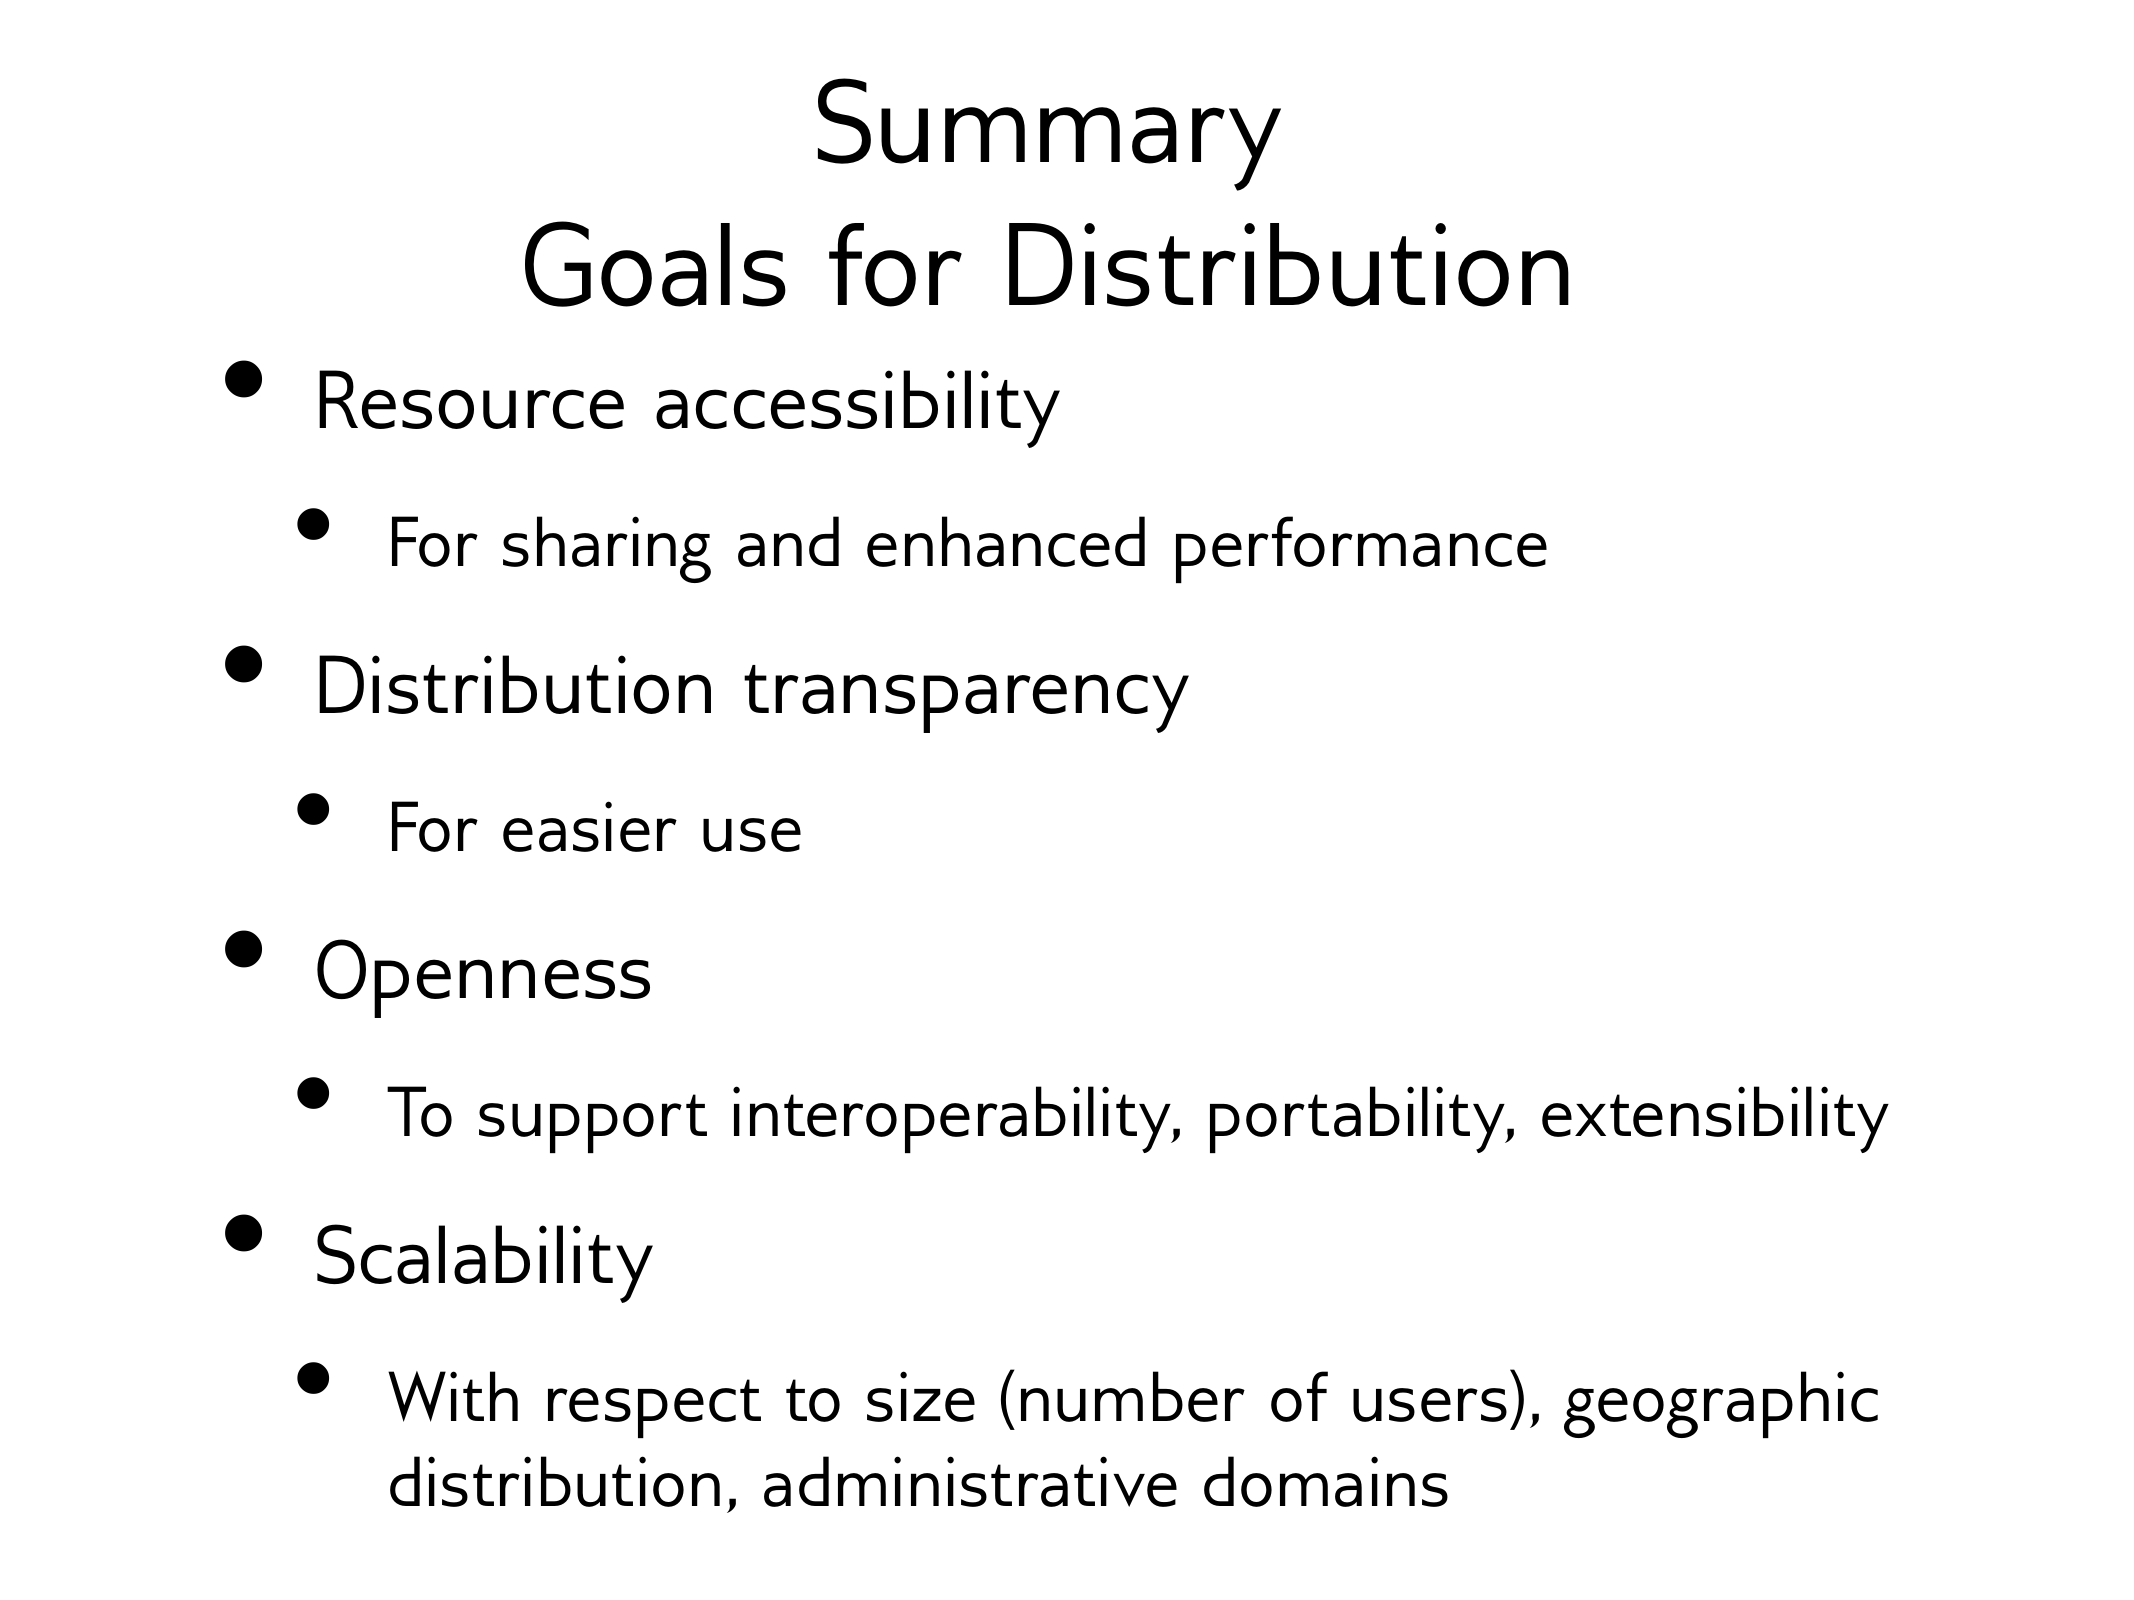

# Summary Goals for Distribution
Resource accessibility
For sharing and enhanced performance
Distribution transparency
For easier use
Openness
To support interoperability, portability, extensibility
Scalability
With respect to size (number of users), geographic distribution, administrative domains